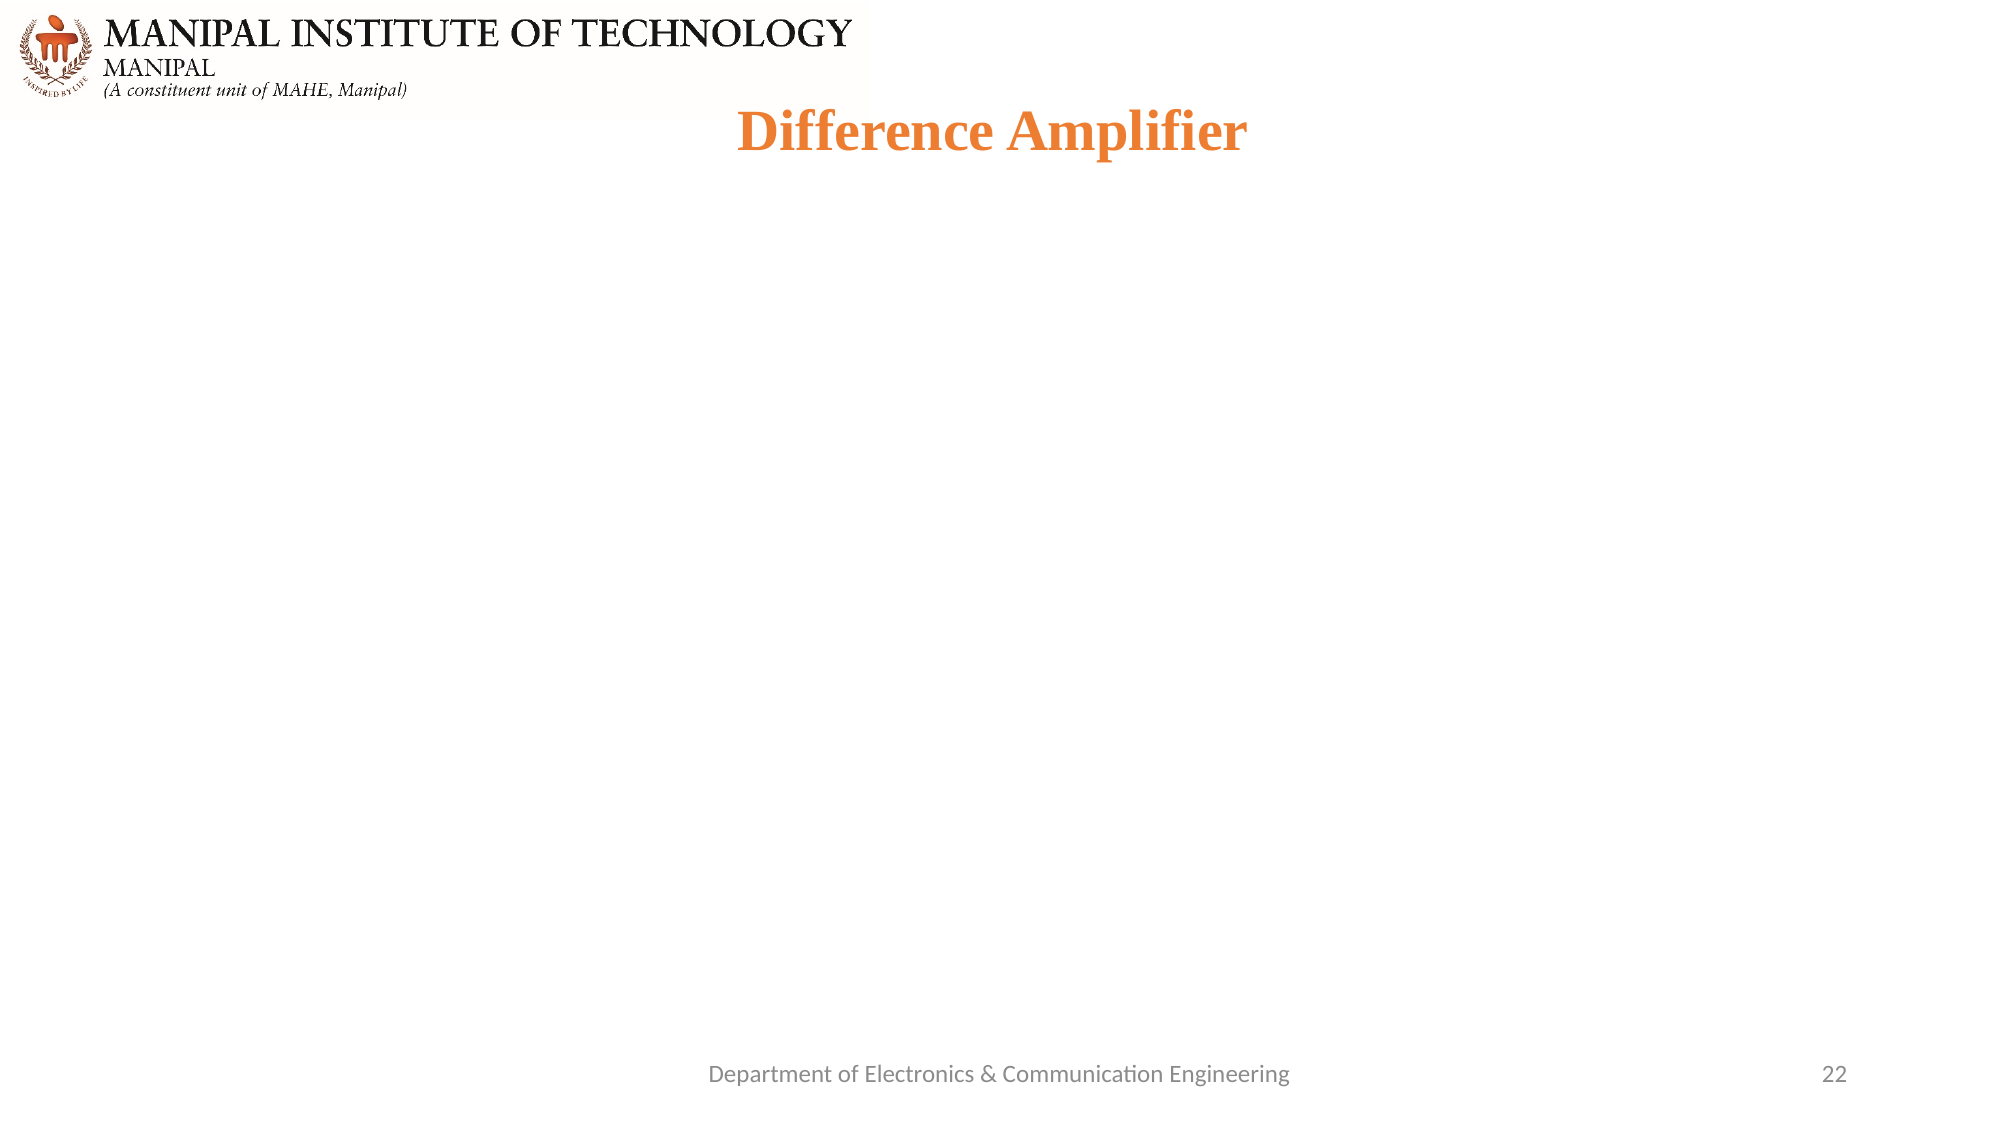

# Difference Amplifier
Department of Electronics & Communication Engineering
22